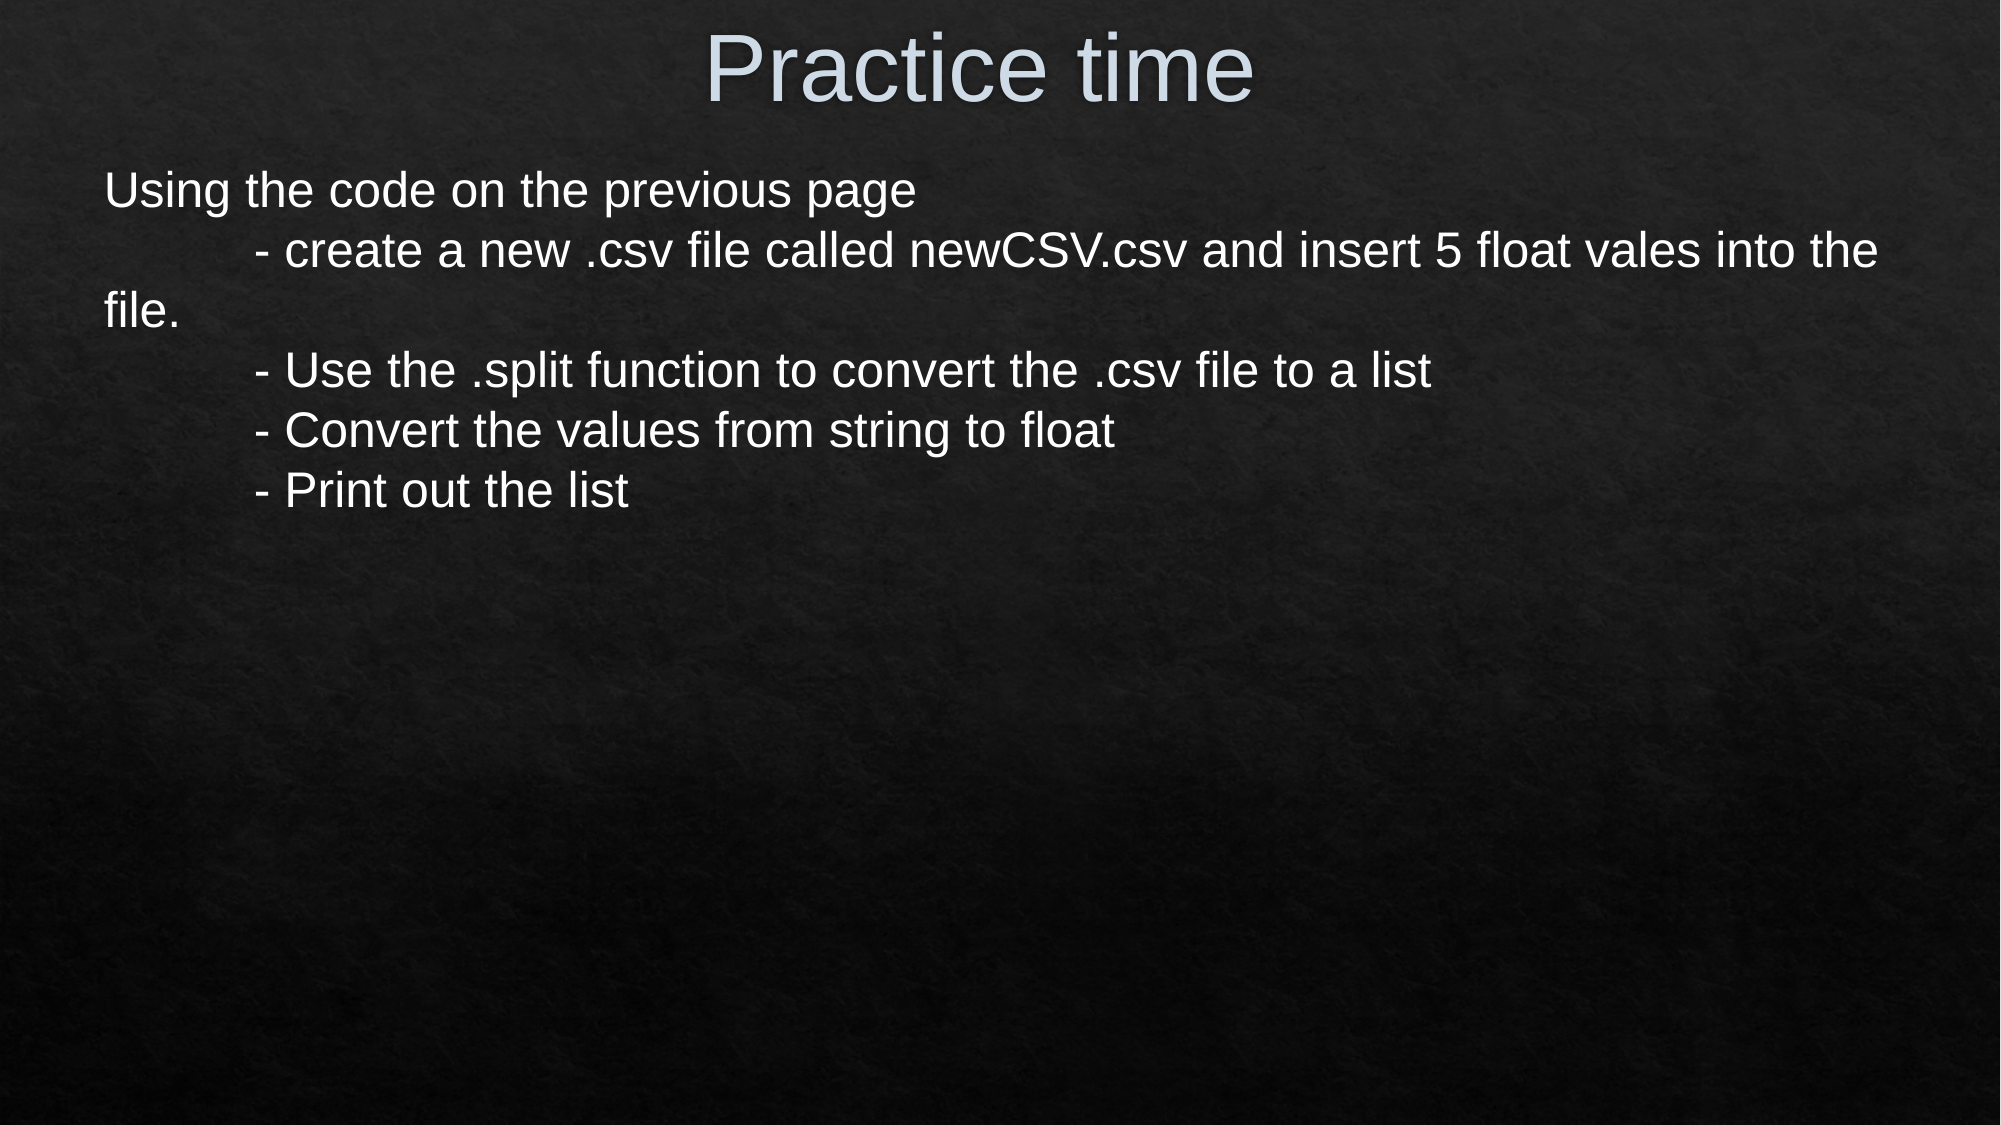

# Practice time
Using the code on the previous page
	- create a new .csv file called newCSV.csv and insert 5 float vales into the 	file.
	- Use the .split function to convert the .csv file to a list
	- Convert the values from string to float
	- Print out the list